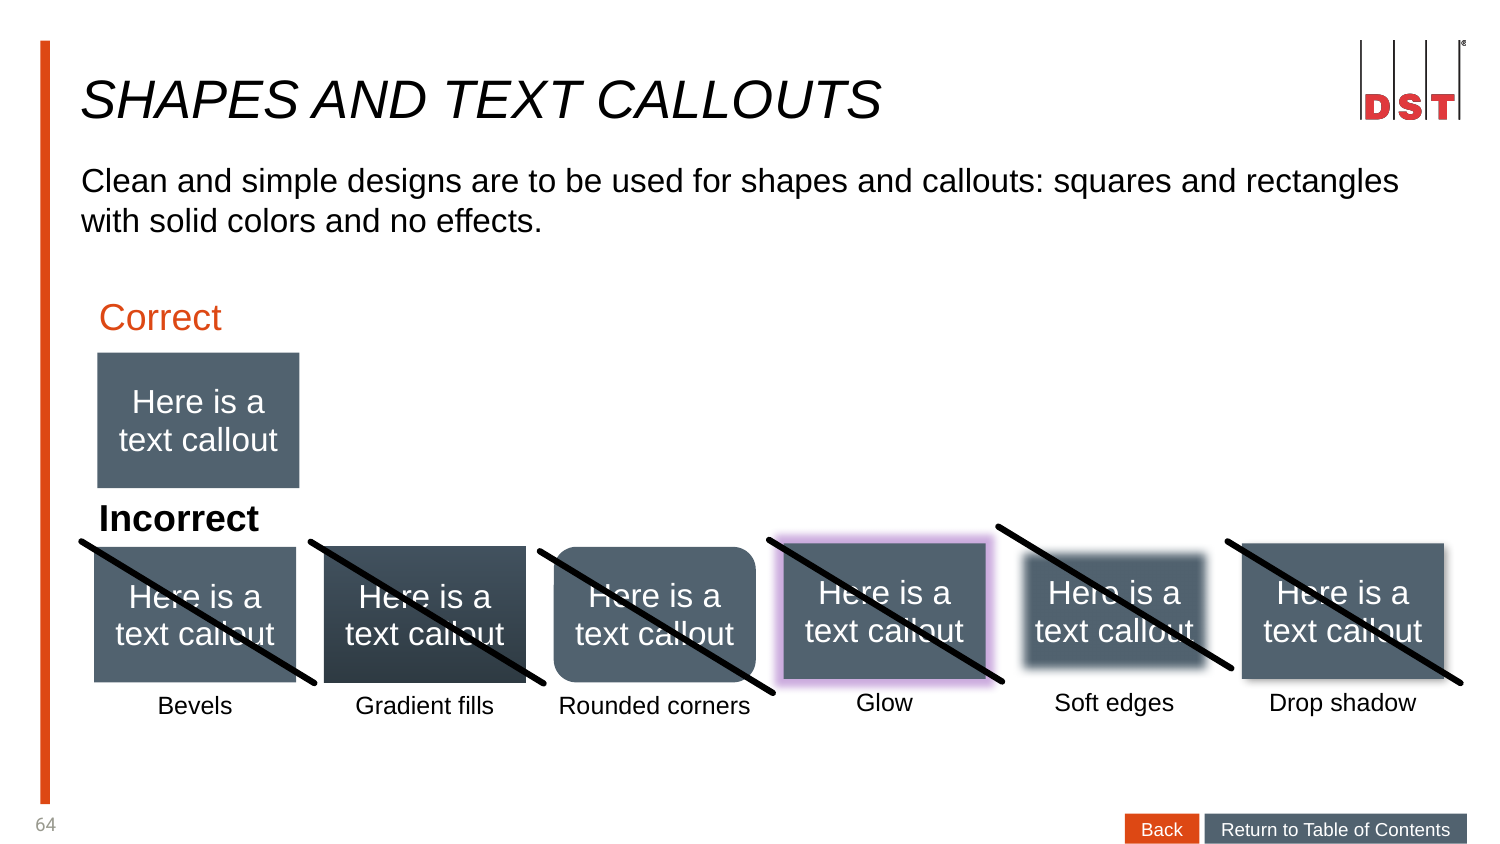

# Shapes and text callouts
Clean and simple designs are to be used for shapes and callouts: squares and rectangles with solid colors and no effects.

Correct
Here is a text callout
Incorrect
Here is a text callout
Here is a text callout
Here is a text callout
Here is a text callout
Here is a text callout
Here is a text callout
Glow
Soft edges
Drop shadow
Bevels
Gradient fills
Rounded corners
Back
Return to Table of Contents